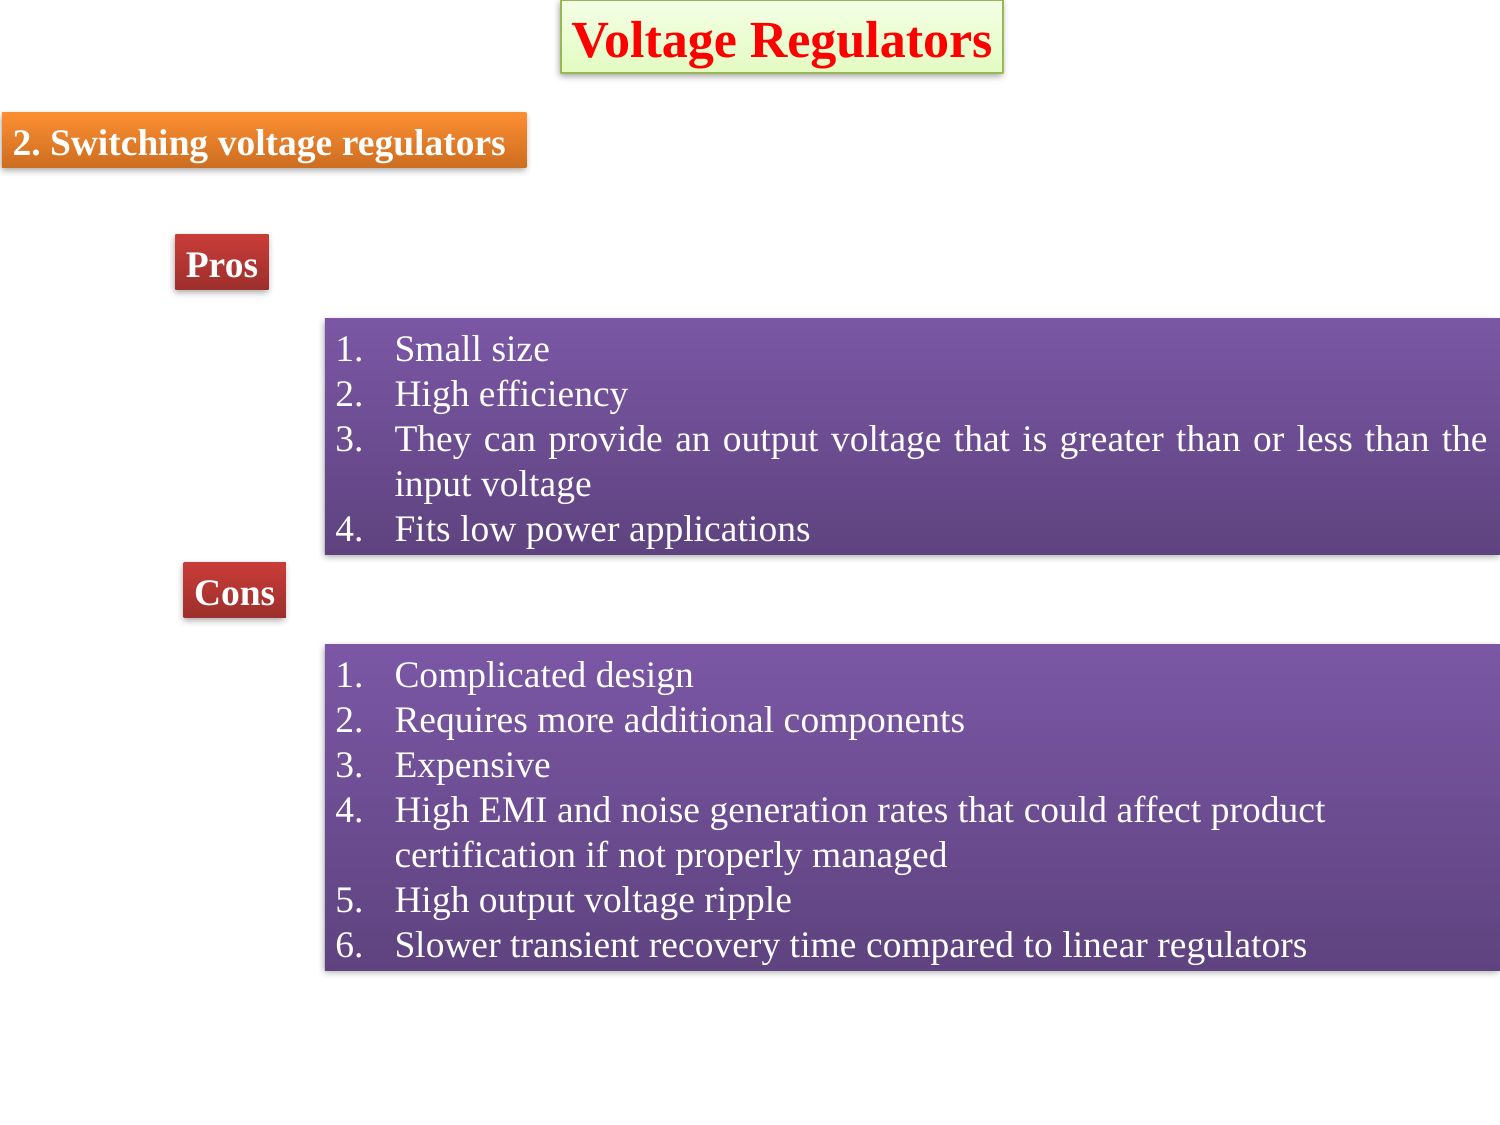

Voltage Regulators
2. Switching voltage regulators
Pros
Small size
High efficiency
They can provide an output voltage that is greater than or less than the input voltage
Fits low power applications
Cons
Complicated design
Requires more additional components
Expensive
High EMI and noise generation rates that could affect product certification if not properly managed
High output voltage ripple
Slower transient recovery time compared to linear regulators